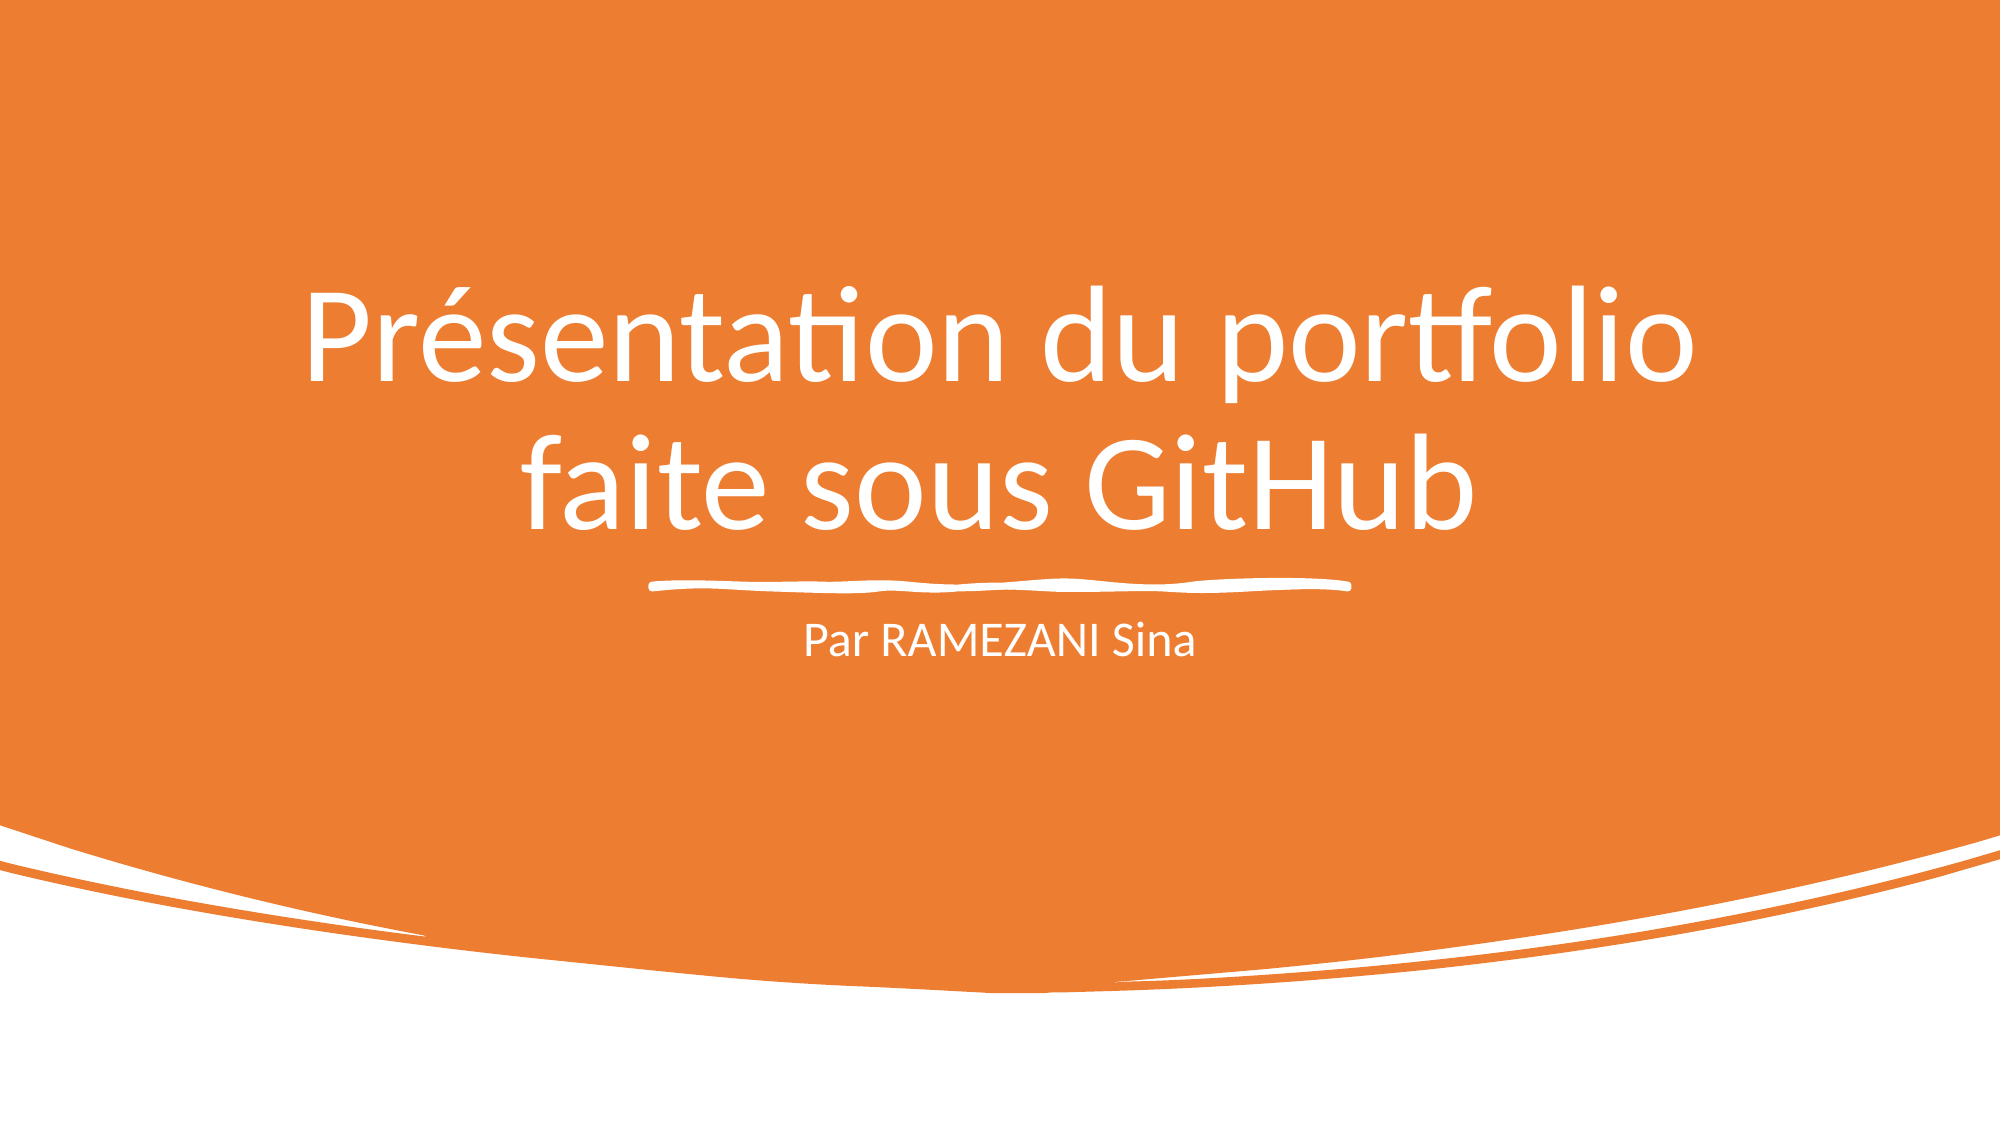

# Présentation du portfolio faite sous GitHub

Par RAMEZANI Sina